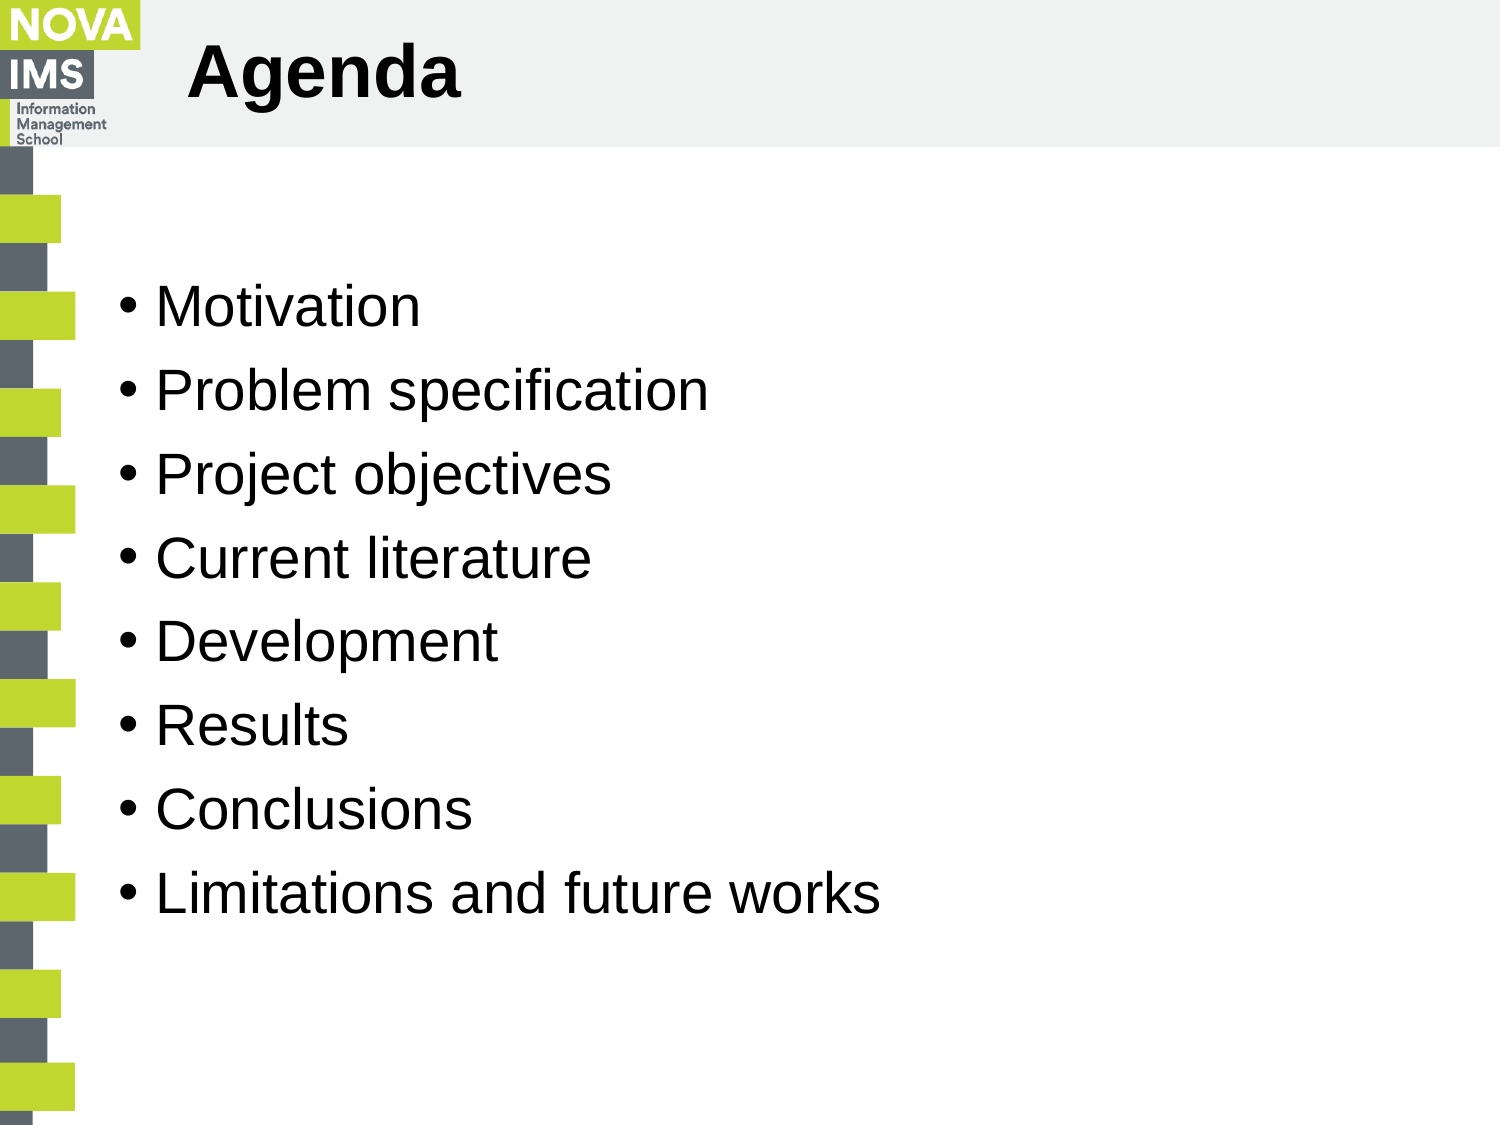

# Agenda

Motivation
Problem specification
Project objectives
Current literature
Development
Results
Conclusions
Limitations and future works